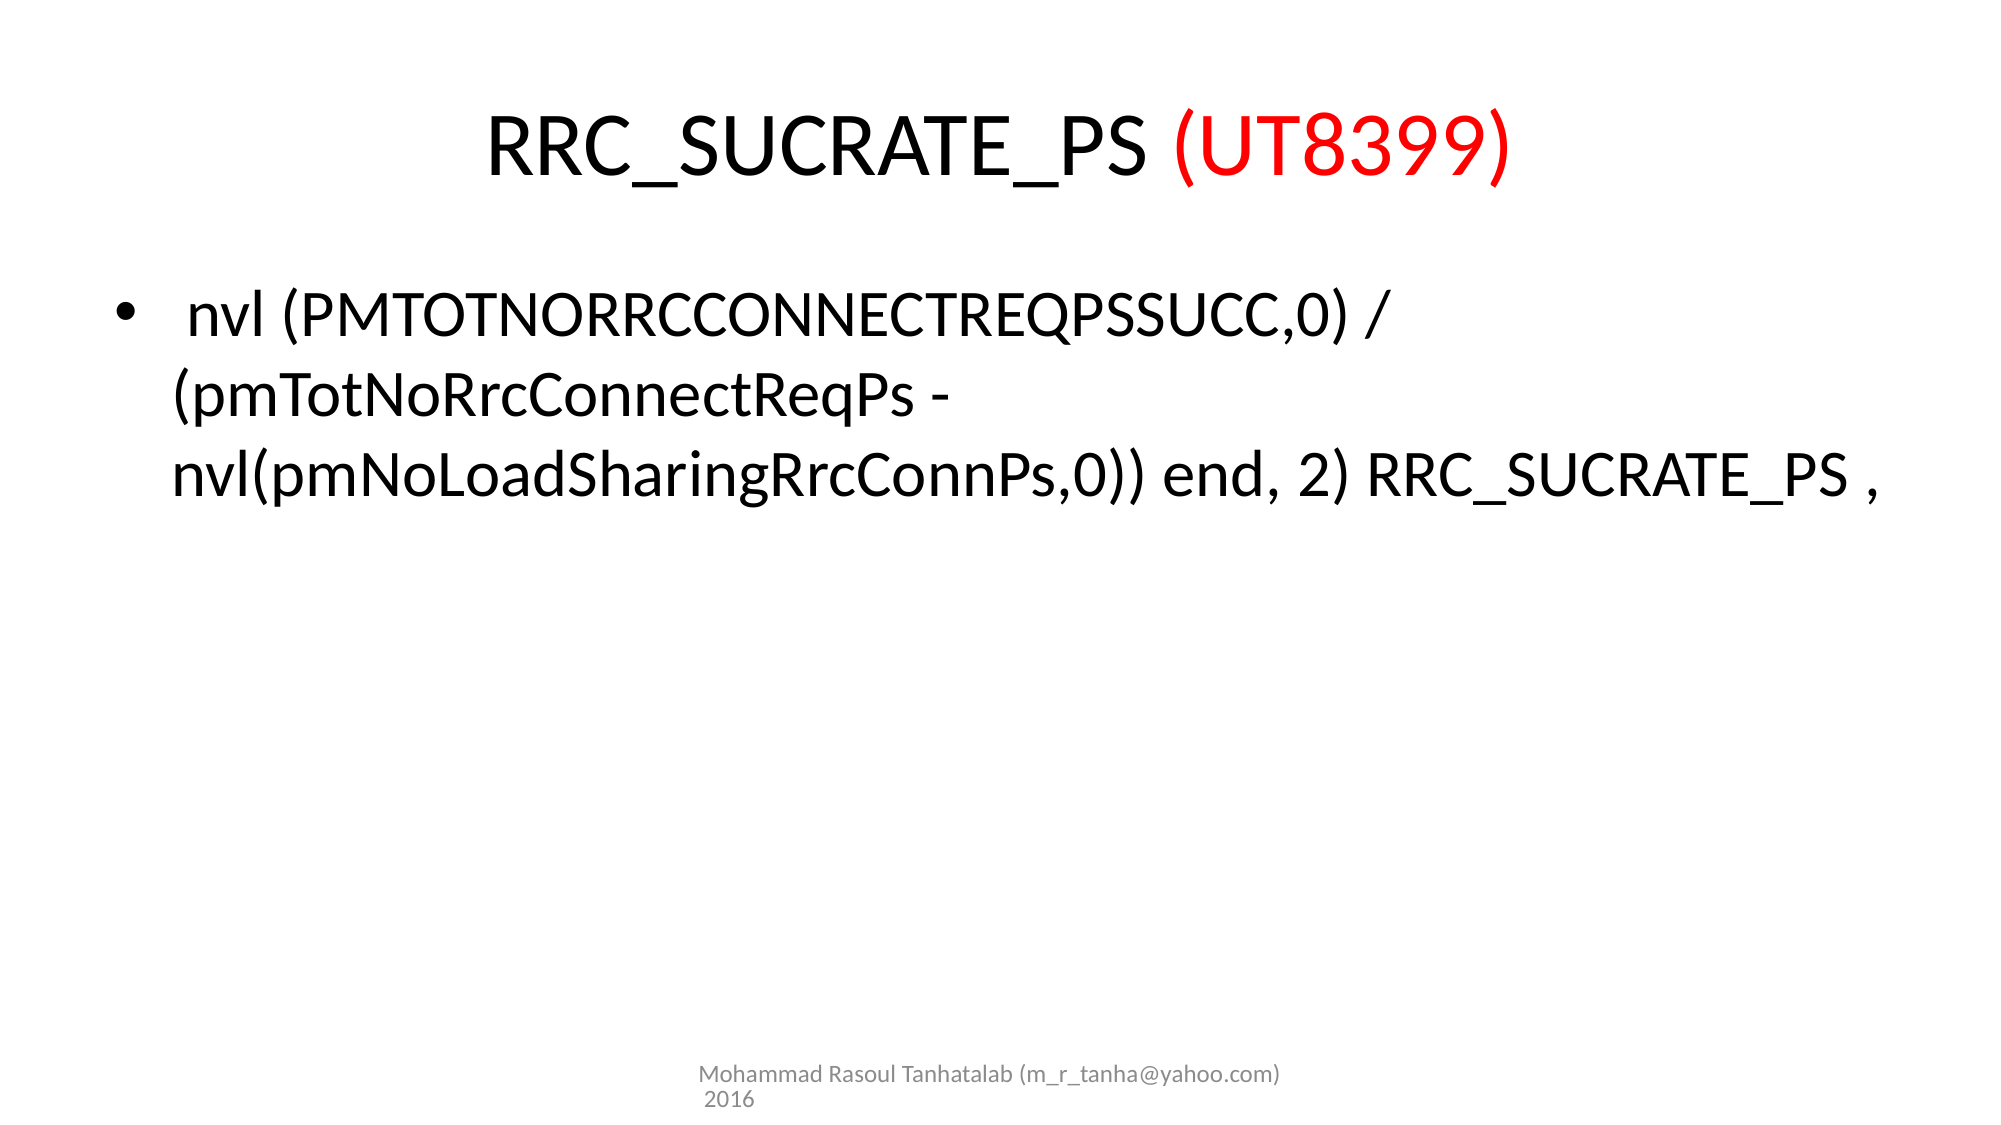

# RRC_SUCRATE_PS (UT8399)
 nvl (PMTOTNORRCCONNECTREQPSSUCC,0) / (pmTotNoRrcConnectReqPs - nvl(pmNoLoadSharingRrcConnPs,0)) end, 2) RRC_SUCRATE_PS ,
Mohammad Rasoul Tanhatalab (m_r_tanha@yahoo.com)    2016